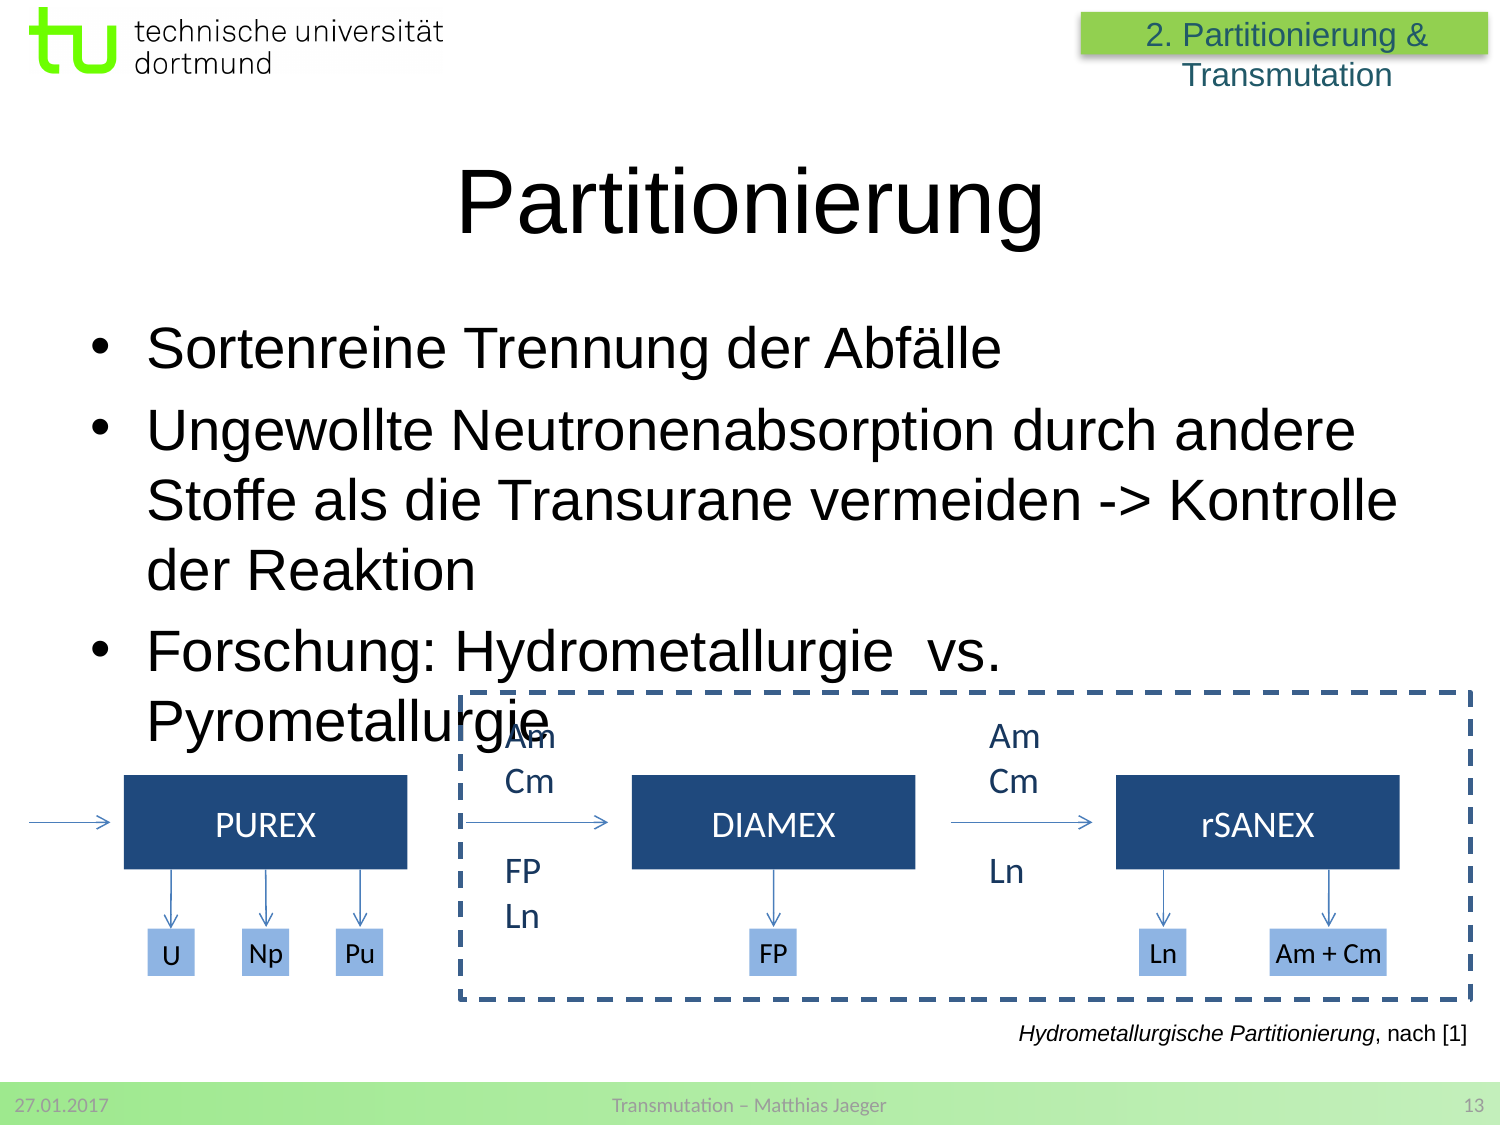

2. Partitionierung & Transmutation

# Partitionierung
Sortenreine Trennung der Abfälle
Ungewollte Neutronenabsorption durch andere Stoffe als die Transurane vermeiden -> Kontrolle der Reaktion
Forschung: Hydrometallurgie  vs. Pyrometallurgie

Am
Cm

FP
Ln
Am
Cm

Ln

PUREX
DIAMEX
rSANEX
Np
Pu
FP
Ln
Am + Cm

U
Hydrometallurgische Partitionierung, nach [1]
27.01.2017
Transmutation – Matthias Jaeger
13